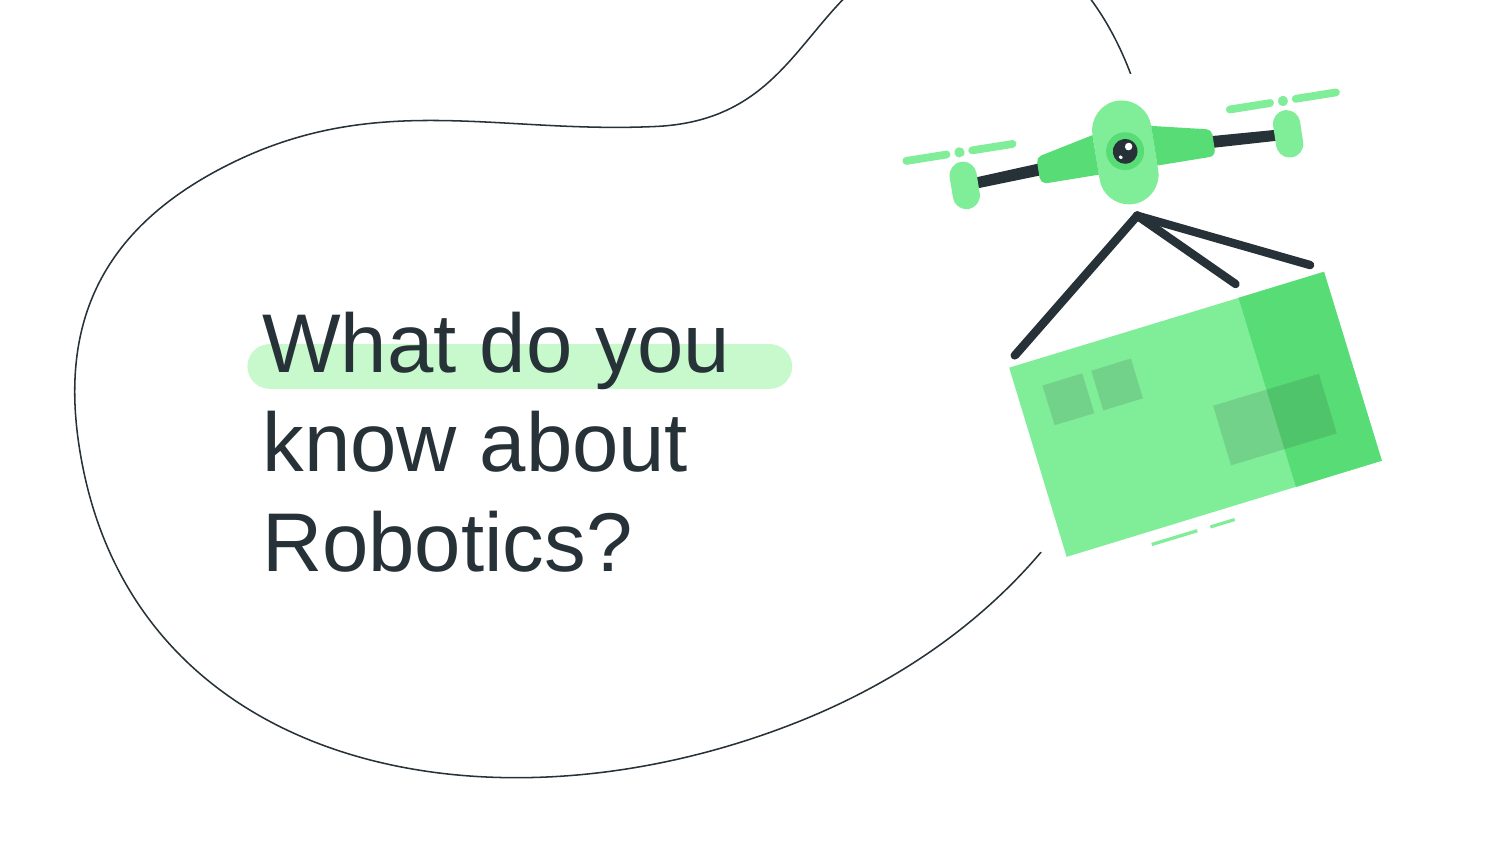

# What do you know about Robotics?